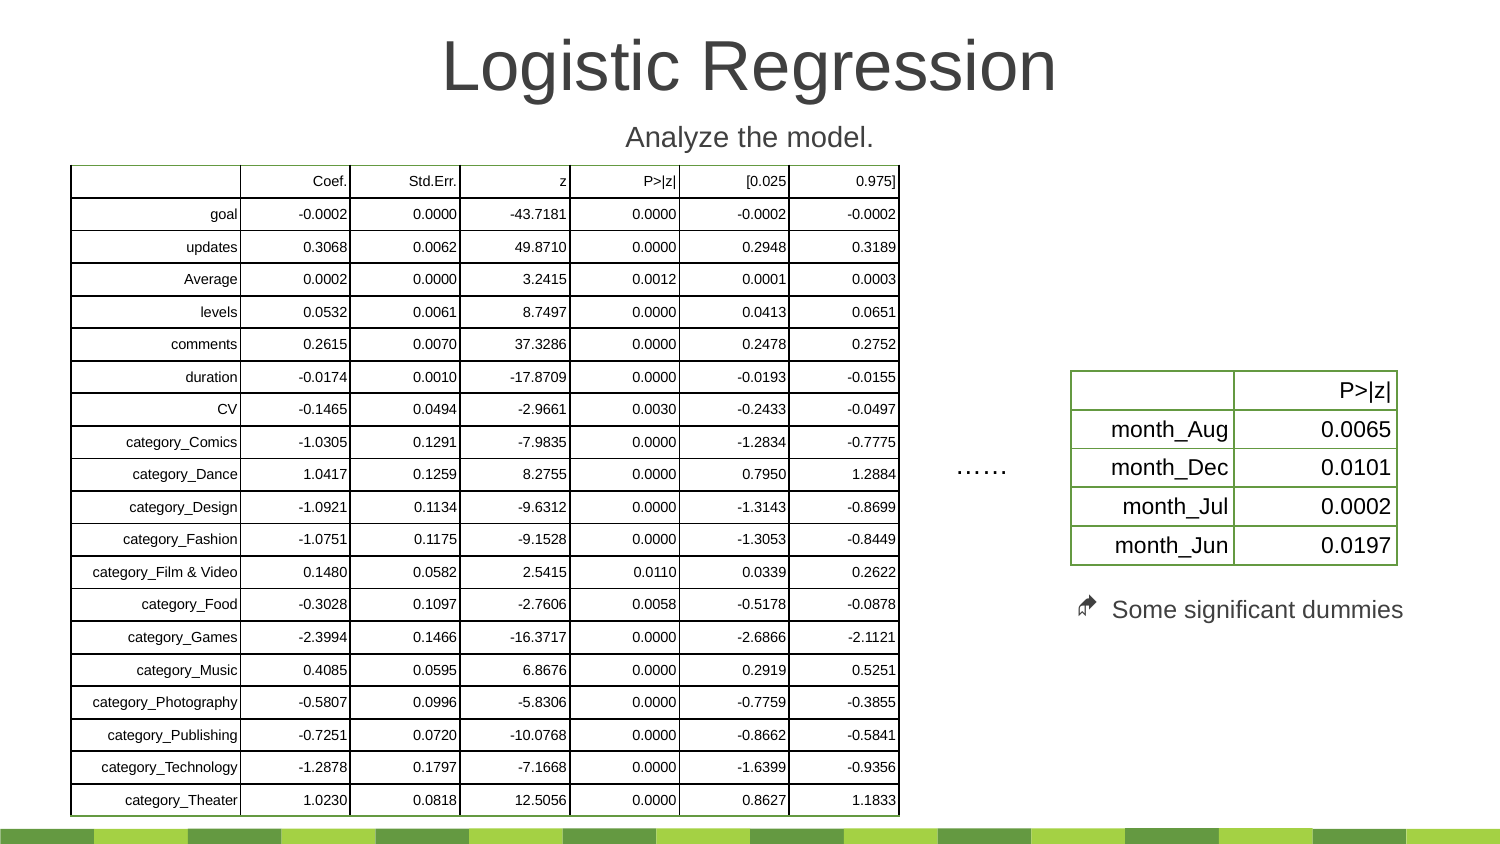

Logistic Regression
Analyze the model.
|  | Coef. | Std.Err. | z | P>|z| | [0.025 | 0.975] |
| --- | --- | --- | --- | --- | --- | --- |
| goal | -0.0002 | 0.0000 | -43.7181 | 0.0000 | -0.0002 | -0.0002 |
| updates | 0.3068 | 0.0062 | 49.8710 | 0.0000 | 0.2948 | 0.3189 |
| Average | 0.0002 | 0.0000 | 3.2415 | 0.0012 | 0.0001 | 0.0003 |
| levels | 0.0532 | 0.0061 | 8.7497 | 0.0000 | 0.0413 | 0.0651 |
| comments | 0.2615 | 0.0070 | 37.3286 | 0.0000 | 0.2478 | 0.2752 |
| duration | -0.0174 | 0.0010 | -17.8709 | 0.0000 | -0.0193 | -0.0155 |
| CV | -0.1465 | 0.0494 | -2.9661 | 0.0030 | -0.2433 | -0.0497 |
| category\_Comics | -1.0305 | 0.1291 | -7.9835 | 0.0000 | -1.2834 | -0.7775 |
| category\_Dance | 1.0417 | 0.1259 | 8.2755 | 0.0000 | 0.7950 | 1.2884 |
| category\_Design | -1.0921 | 0.1134 | -9.6312 | 0.0000 | -1.3143 | -0.8699 |
| category\_Fashion | -1.0751 | 0.1175 | -9.1528 | 0.0000 | -1.3053 | -0.8449 |
| category\_Film & Video | 0.1480 | 0.0582 | 2.5415 | 0.0110 | 0.0339 | 0.2622 |
| category\_Food | -0.3028 | 0.1097 | -2.7606 | 0.0058 | -0.5178 | -0.0878 |
| category\_Games | -2.3994 | 0.1466 | -16.3717 | 0.0000 | -2.6866 | -2.1121 |
| category\_Music | 0.4085 | 0.0595 | 6.8676 | 0.0000 | 0.2919 | 0.5251 |
| category\_Photography | -0.5807 | 0.0996 | -5.8306 | 0.0000 | -0.7759 | -0.3855 |
| category\_Publishing | -0.7251 | 0.0720 | -10.0768 | 0.0000 | -0.8662 | -0.5841 |
| category\_Technology | -1.2878 | 0.1797 | -7.1668 | 0.0000 | -1.6399 | -0.9356 |
| category\_Theater | 1.0230 | 0.0818 | 12.5056 | 0.0000 | 0.8627 | 1.1833 |
|  | P>|z| |
| --- | --- |
| month\_Aug | 0.0065 |
| month\_Dec | 0.0101 |
| month\_Jul | 0.0002 |
| month\_Jun | 0.0197 |
……
Some significant dummies